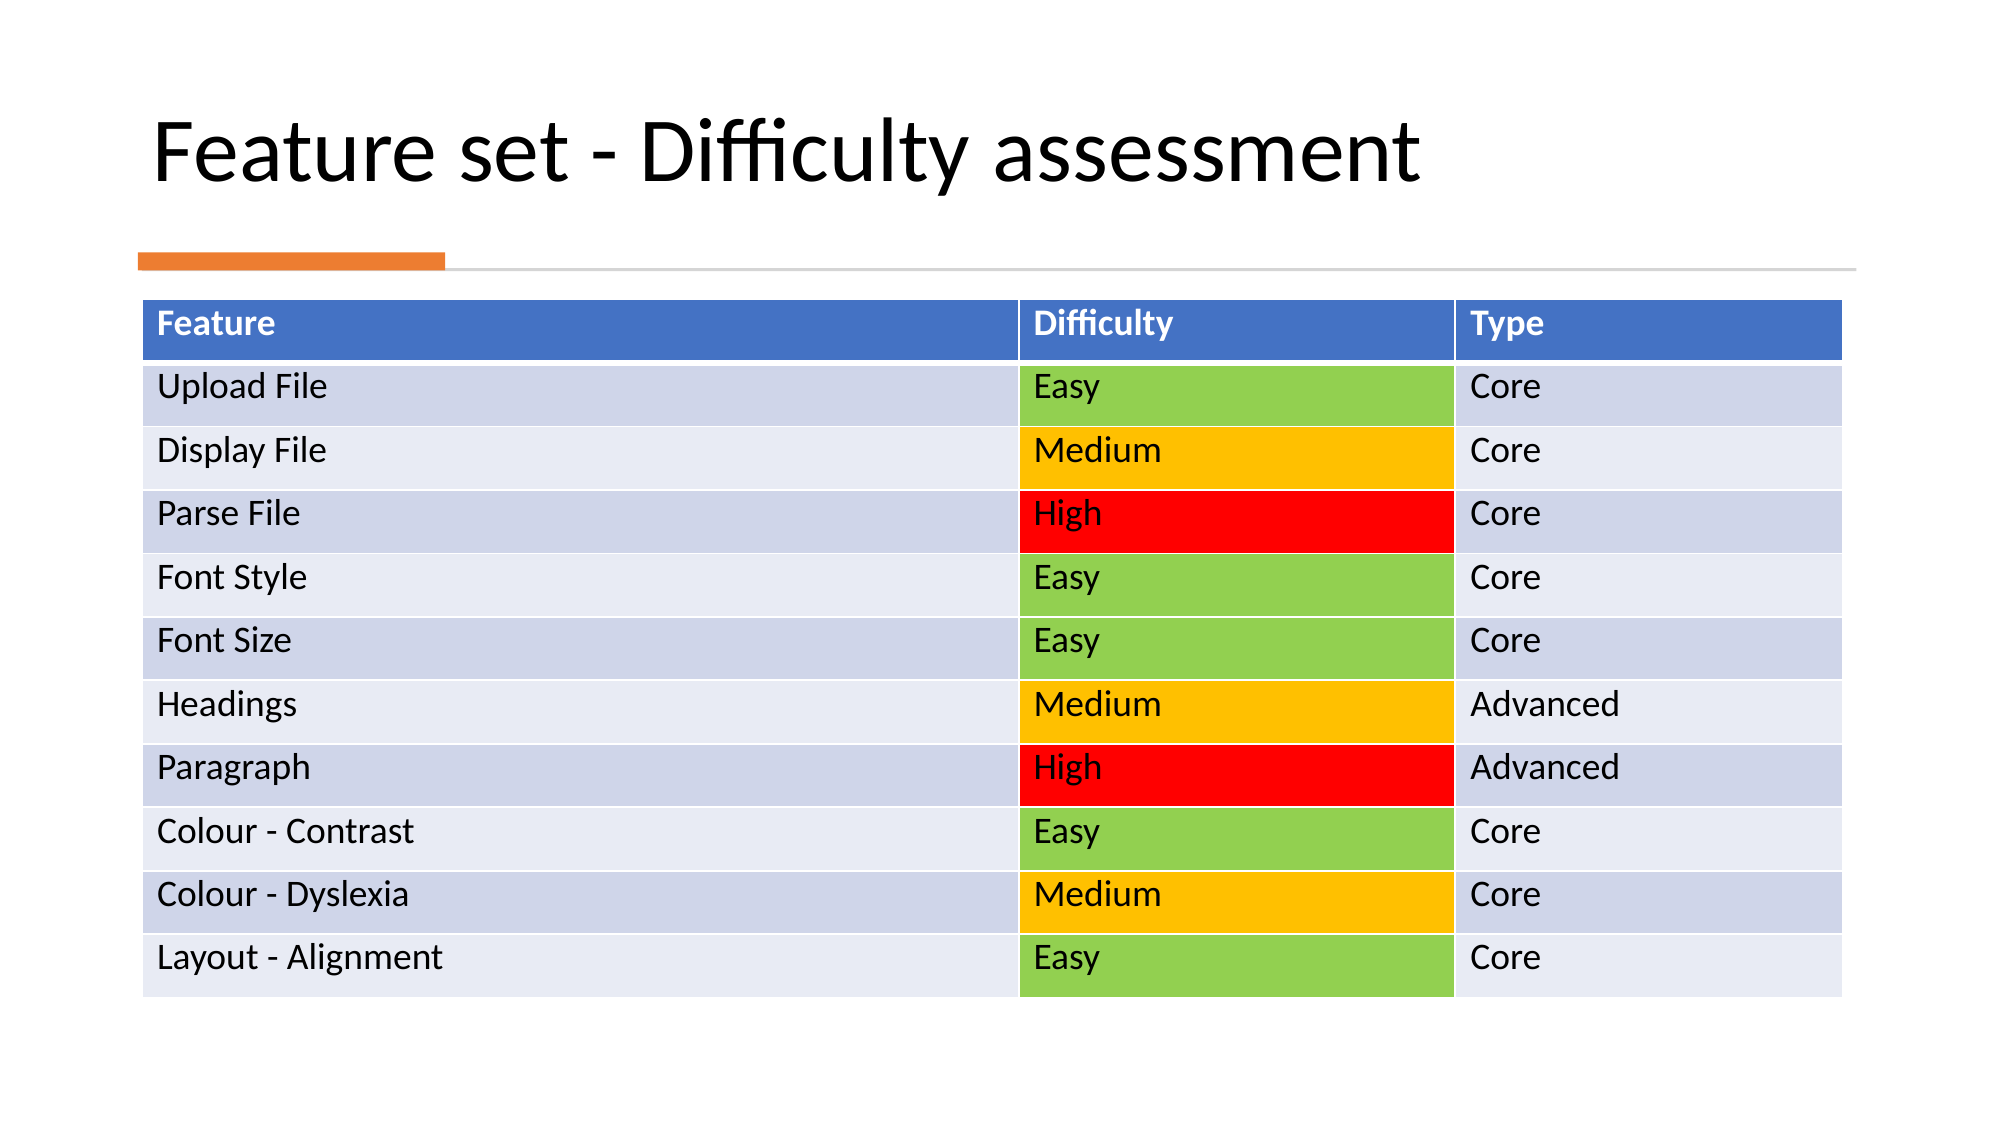

# Feature set - Difficulty assessment

| Feature | Difficulty | Type |
| --- | --- | --- |
| Upload File | Easy | Core |
| Display File | Medium | Core |
| Parse File | High | Core |
| Font Style | Easy | Core |
| Font Size | Easy | Core |
| Headings | Medium | Advanced |
| Paragraph | High | Advanced |
| Colour - Contrast | Easy | Core |
| Colour - Dyslexia | Medium | Core |
| Layout - Alignment | Easy | Core |